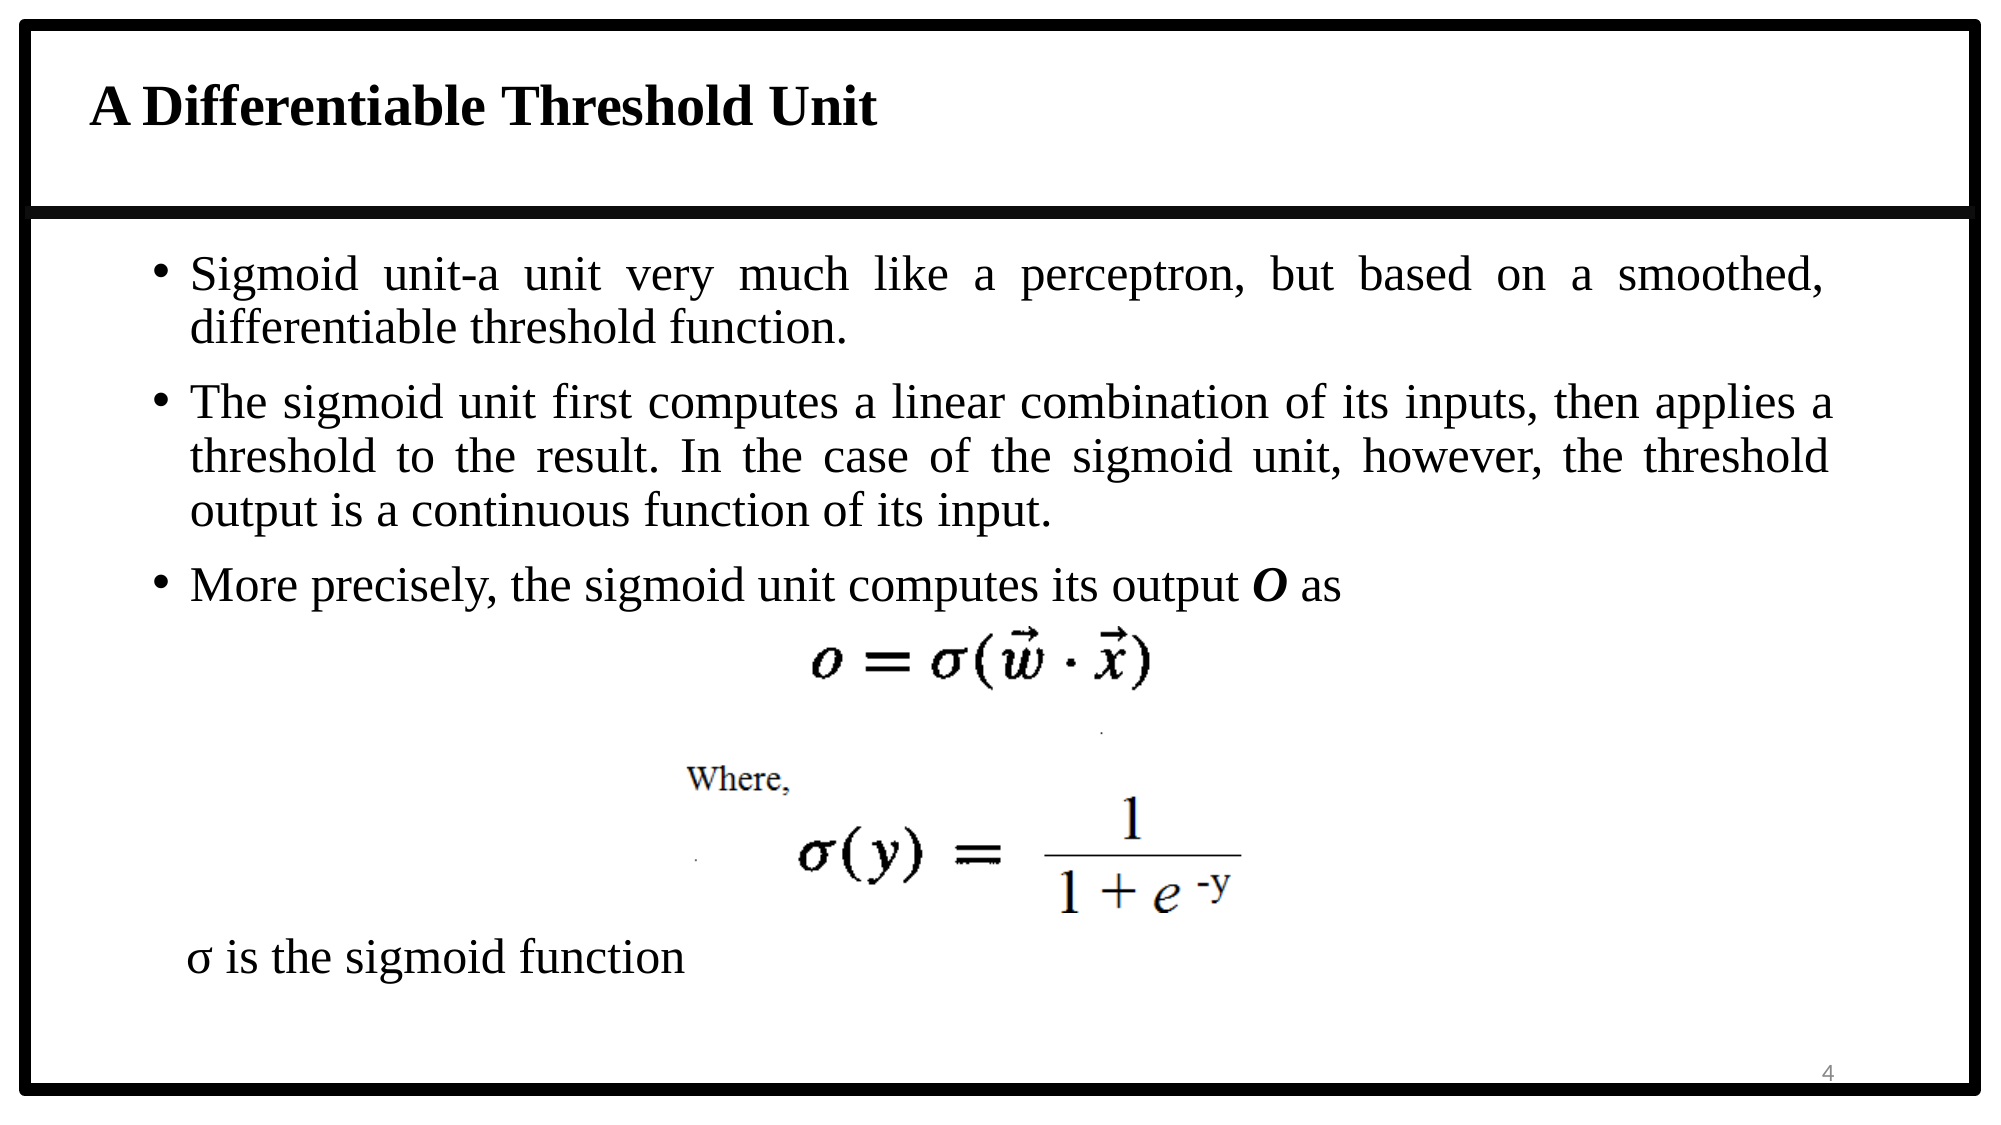

# A Differentiable Threshold Unit
Sigmoid unit-a unit very much like a perceptron, but based on a smoothed,  differentiable threshold function.
The sigmoid unit first computes a linear combination of its inputs, then applies a  threshold to the result. In the case of the sigmoid unit, however, the threshold  output is a continuous function of its input.
More precisely, the sigmoid unit computes its output O as

σ is the sigmoid function
4